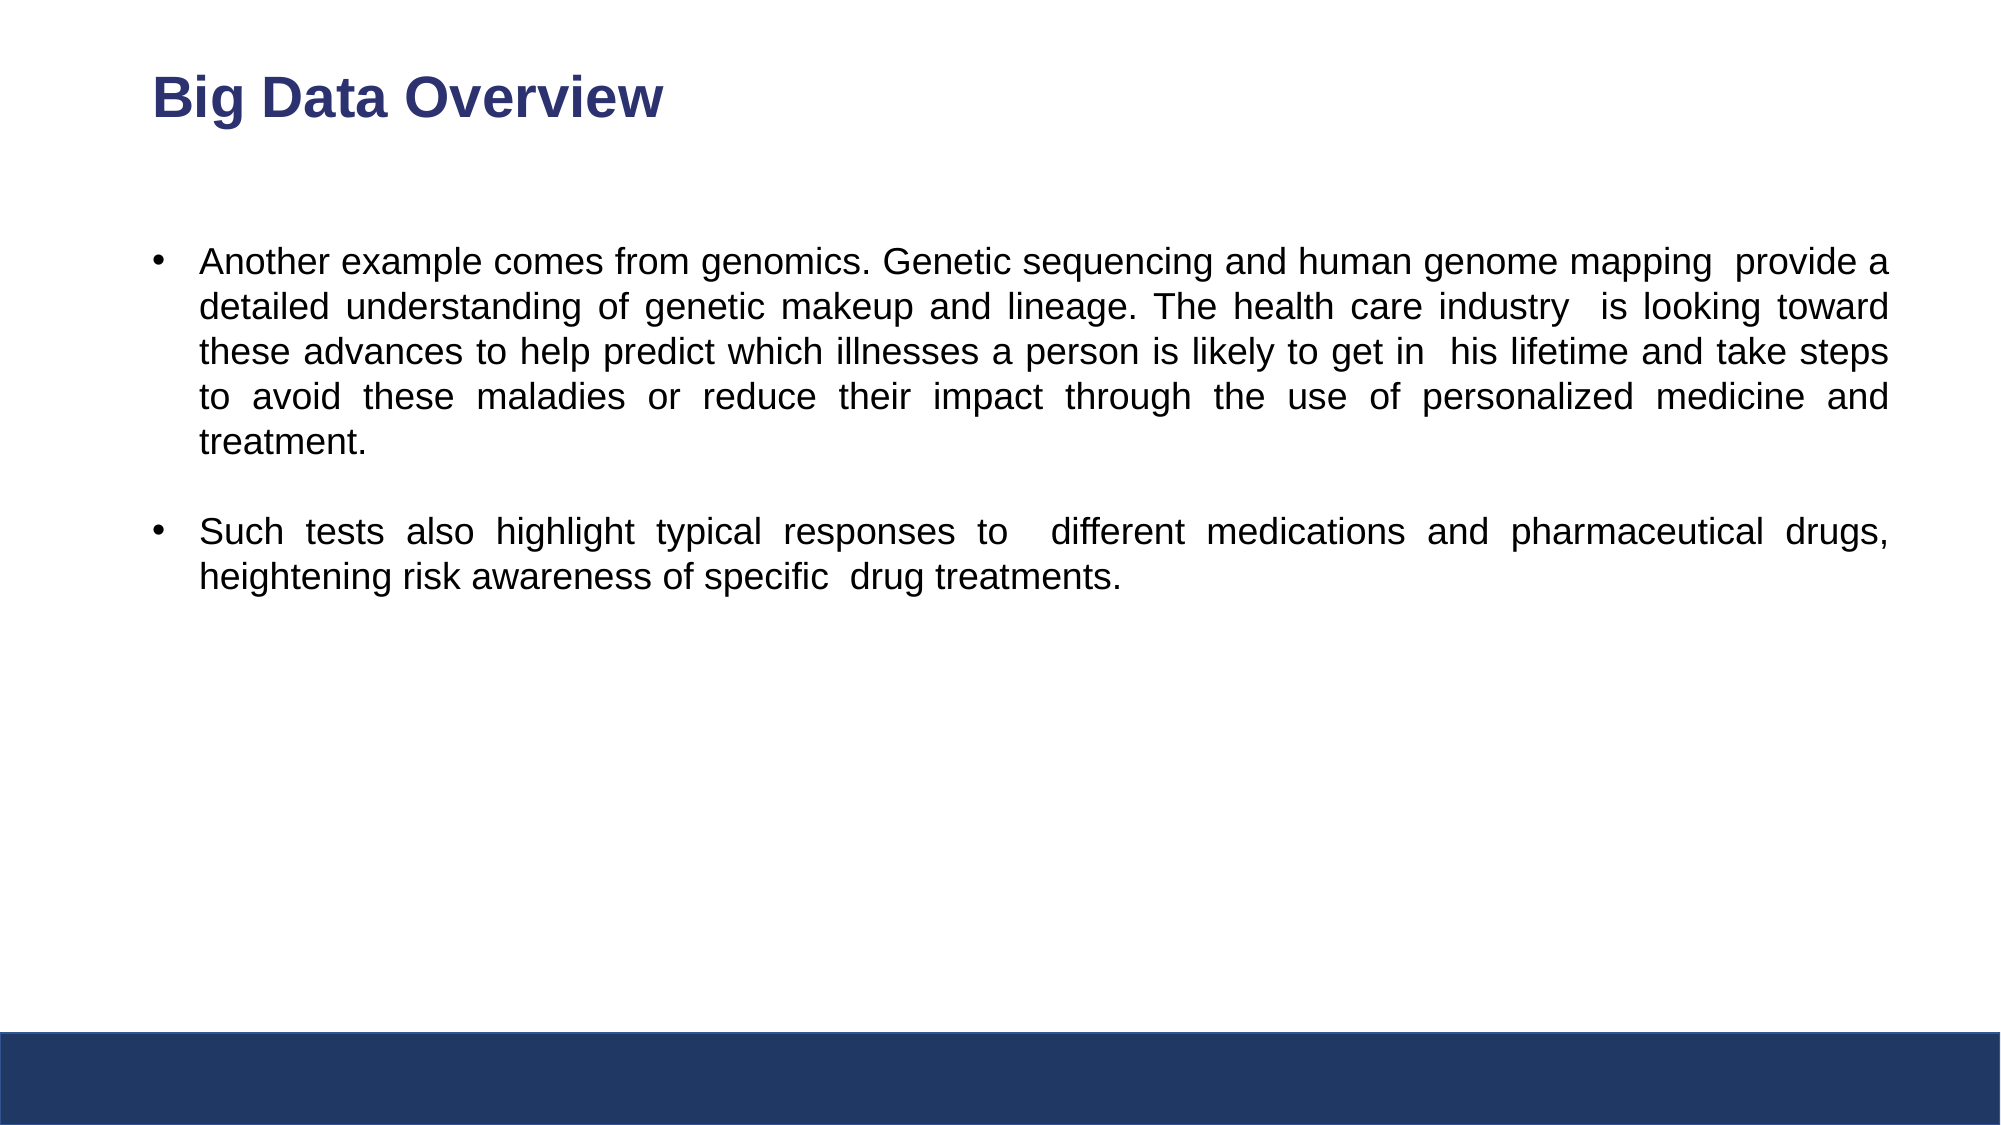

Big Data Overview
Another example comes from genomics. Genetic sequencing and human genome mapping  provide a detailed understanding of genetic makeup and lineage. The health care industry  is looking toward these advances to help predict which illnesses a person is likely to get in  his lifetime and take steps to avoid these maladies or reduce their impact through the use of personalized medicine and treatment.

Such tests also highlight typical responses to  different medications and pharmaceutical drugs, heightening risk awareness of specific  drug treatments.
41